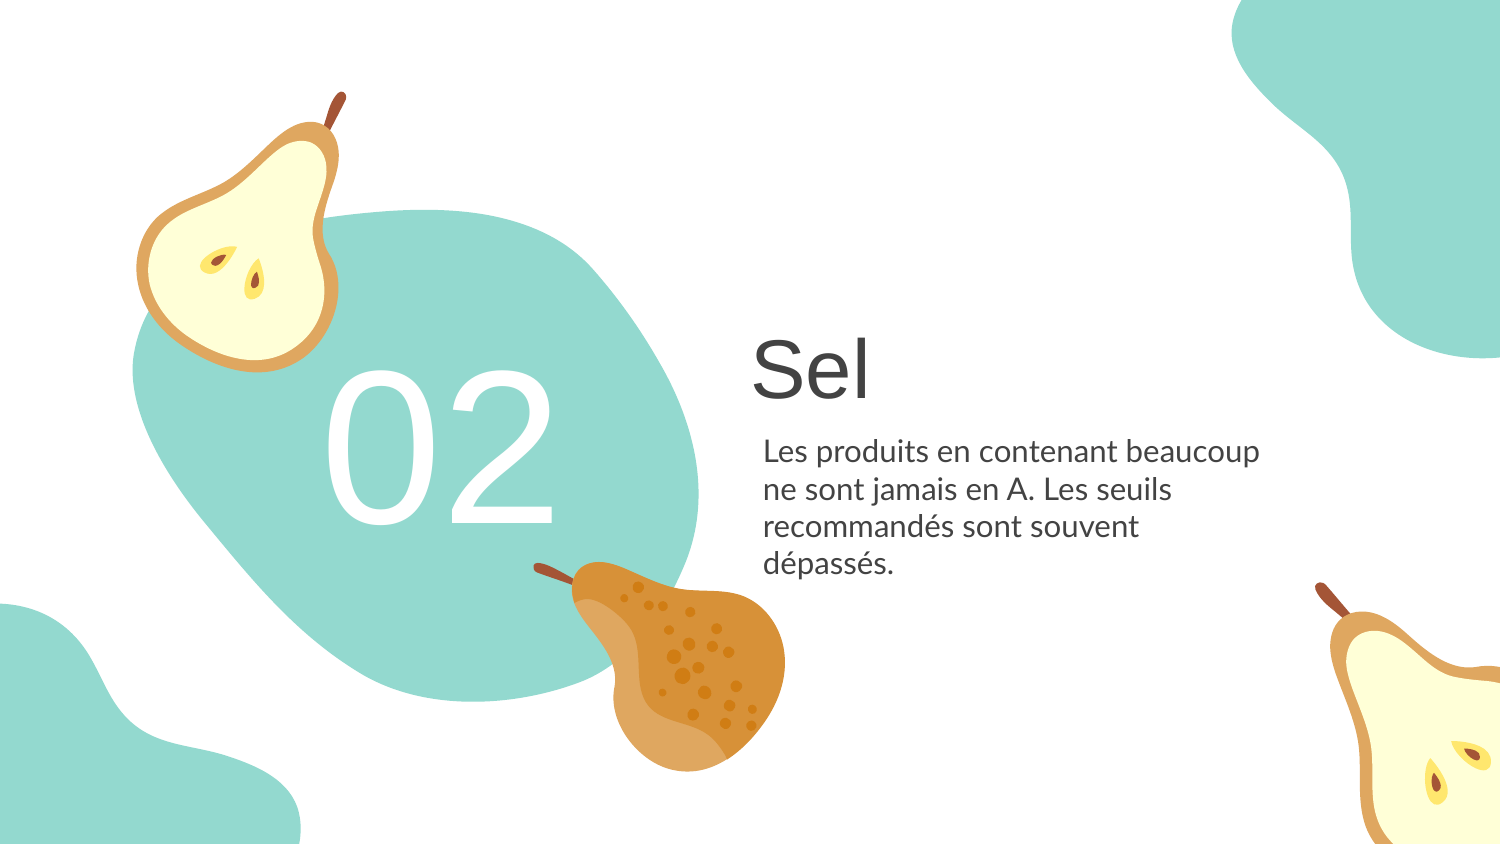

# 02
Sel
Les produits en contenant beaucoup ne sont jamais en A. Les seuils recommandés sont souvent dépassés.